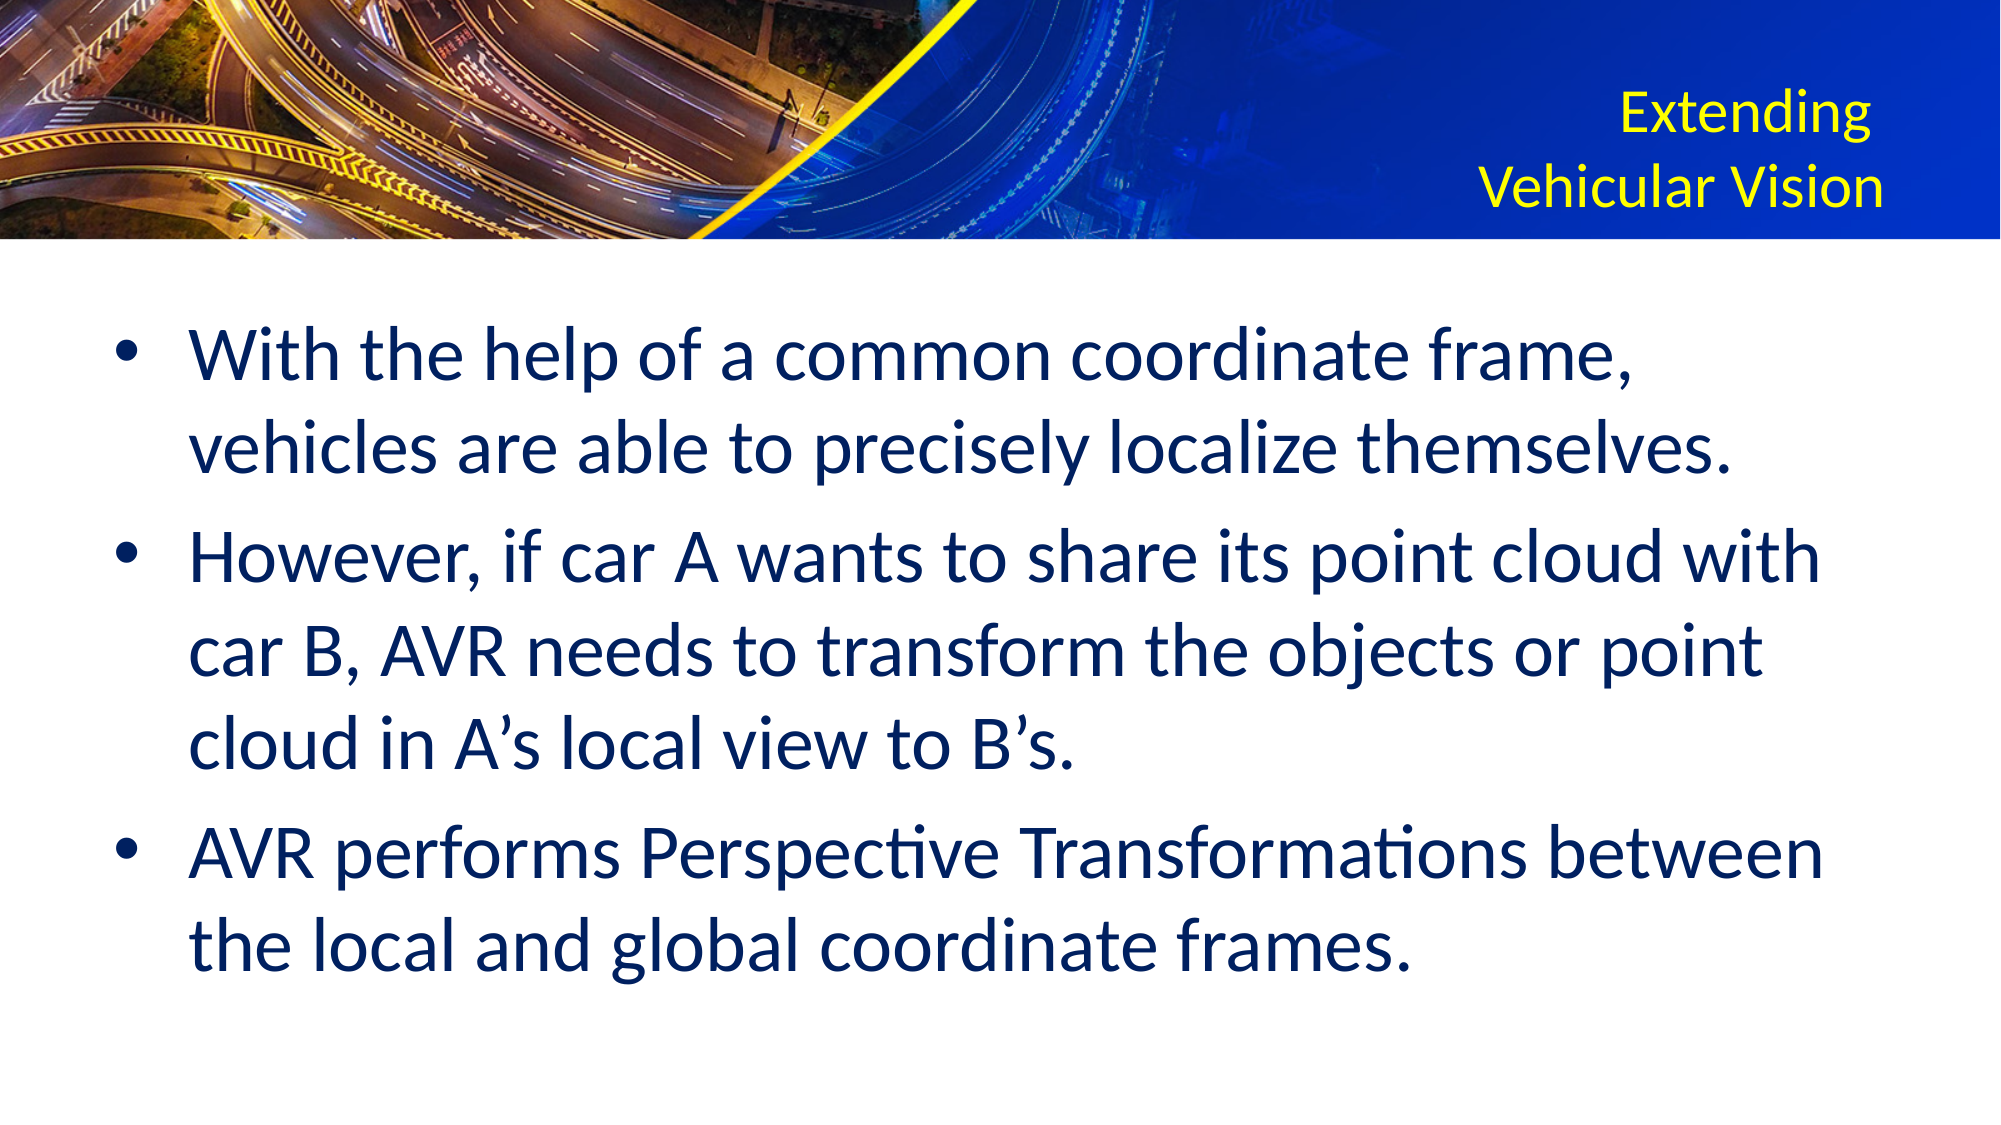

# Extending Vehicular Vision
With the help of a common coordinate frame, vehicles are able to precisely localize themselves.
However, if car A wants to share its point cloud with car B, AVR needs to transform the objects or point cloud in A’s local view to B’s.
AVR performs Perspective Transformations between the local and global coordinate frames.